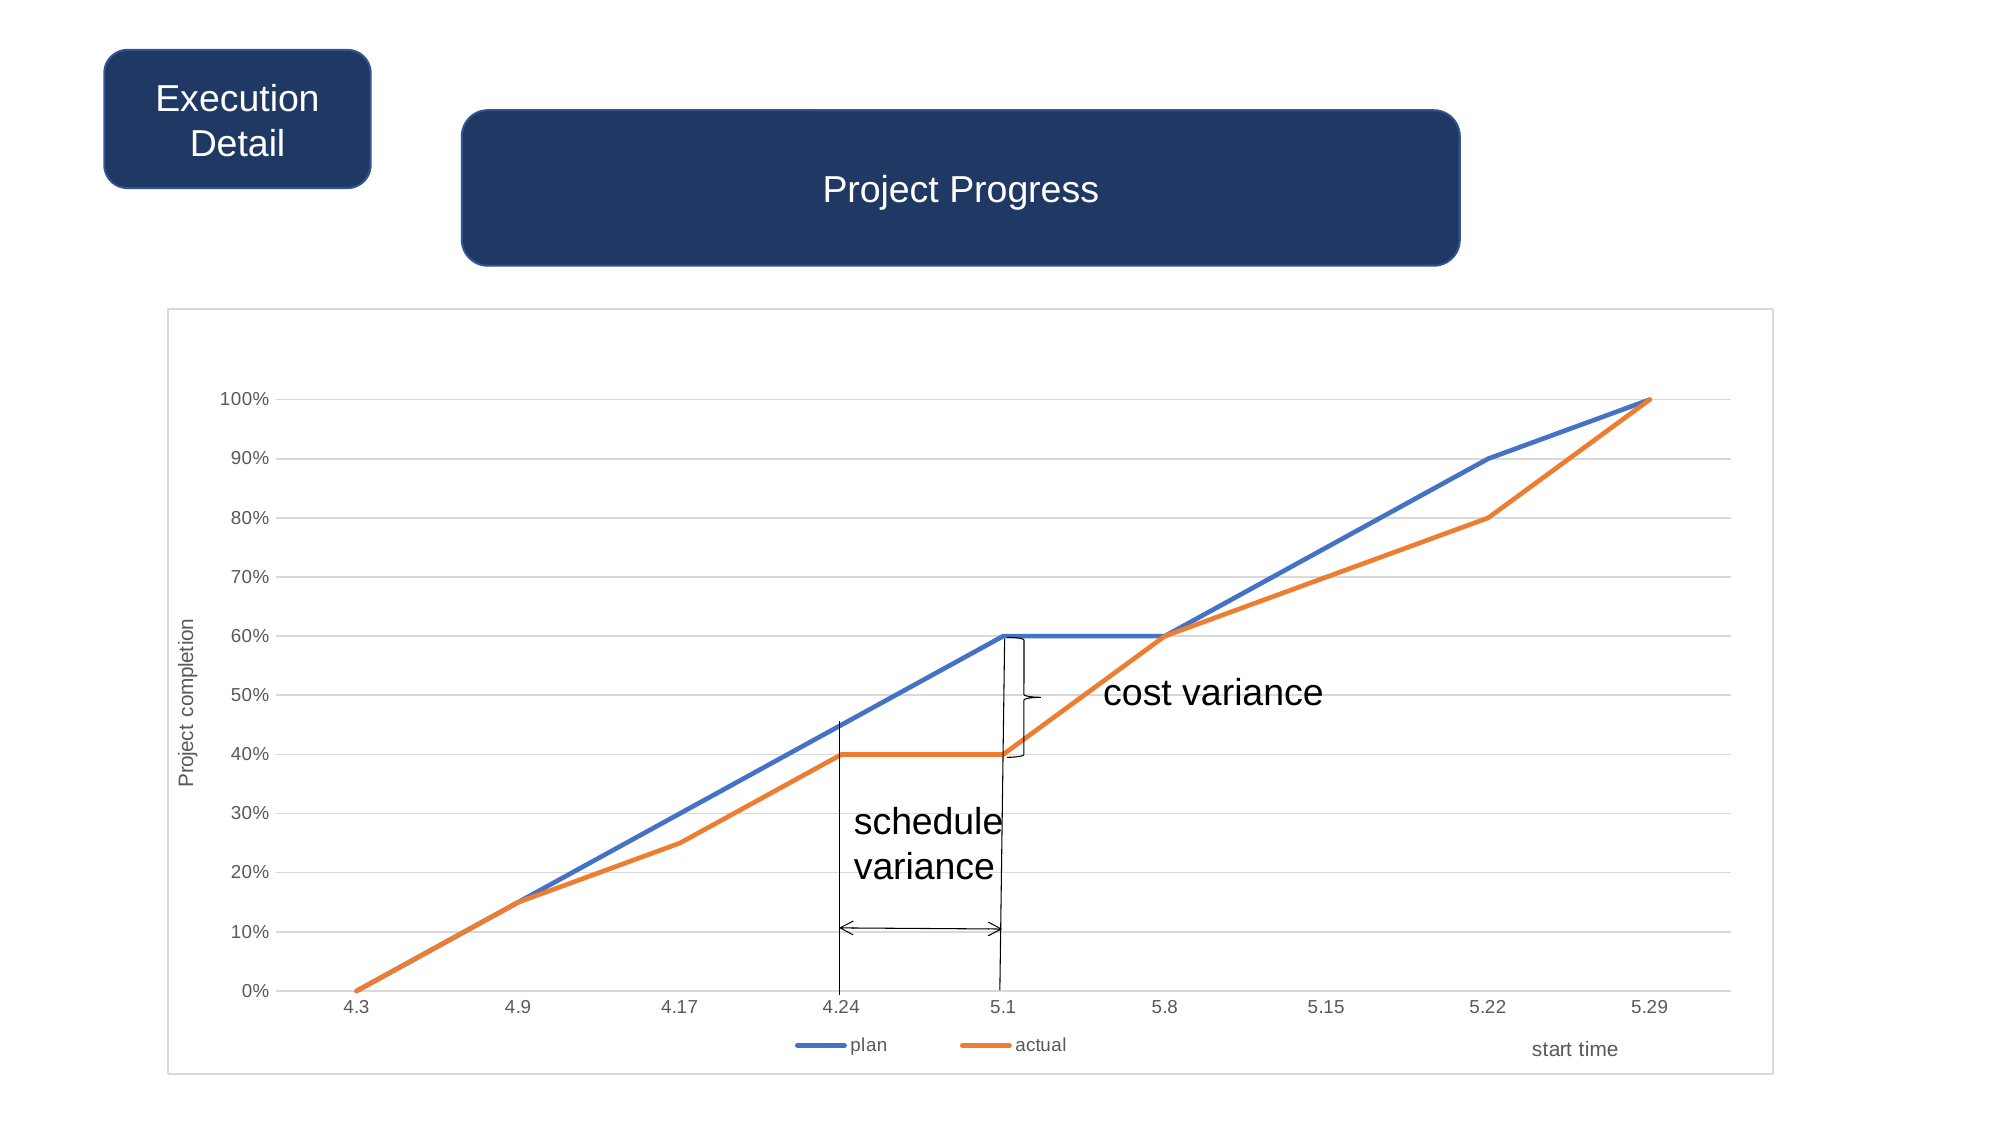

Execution
Detail
Project Progress

### Chart

| Category | plan | actual |
|---|---|---|
| 4.3 | 0.0 | 0.0 |
| 4.9 | 0.15 | 0.15 |
| 4.17 | 0.3 | 0.25 |
| 4.24 | 0.45 | 0.4 |
| 5.1 | 0.6 | 0.4 |
| 5.8 | 0.6 | 0.6 |
| 5.15 | 0.75 | 0.7 |
| 5.22 | 0.9 | 0.8 |
| 5.29 | 1.0 | 1.0 |
 cost variance
schedule variance